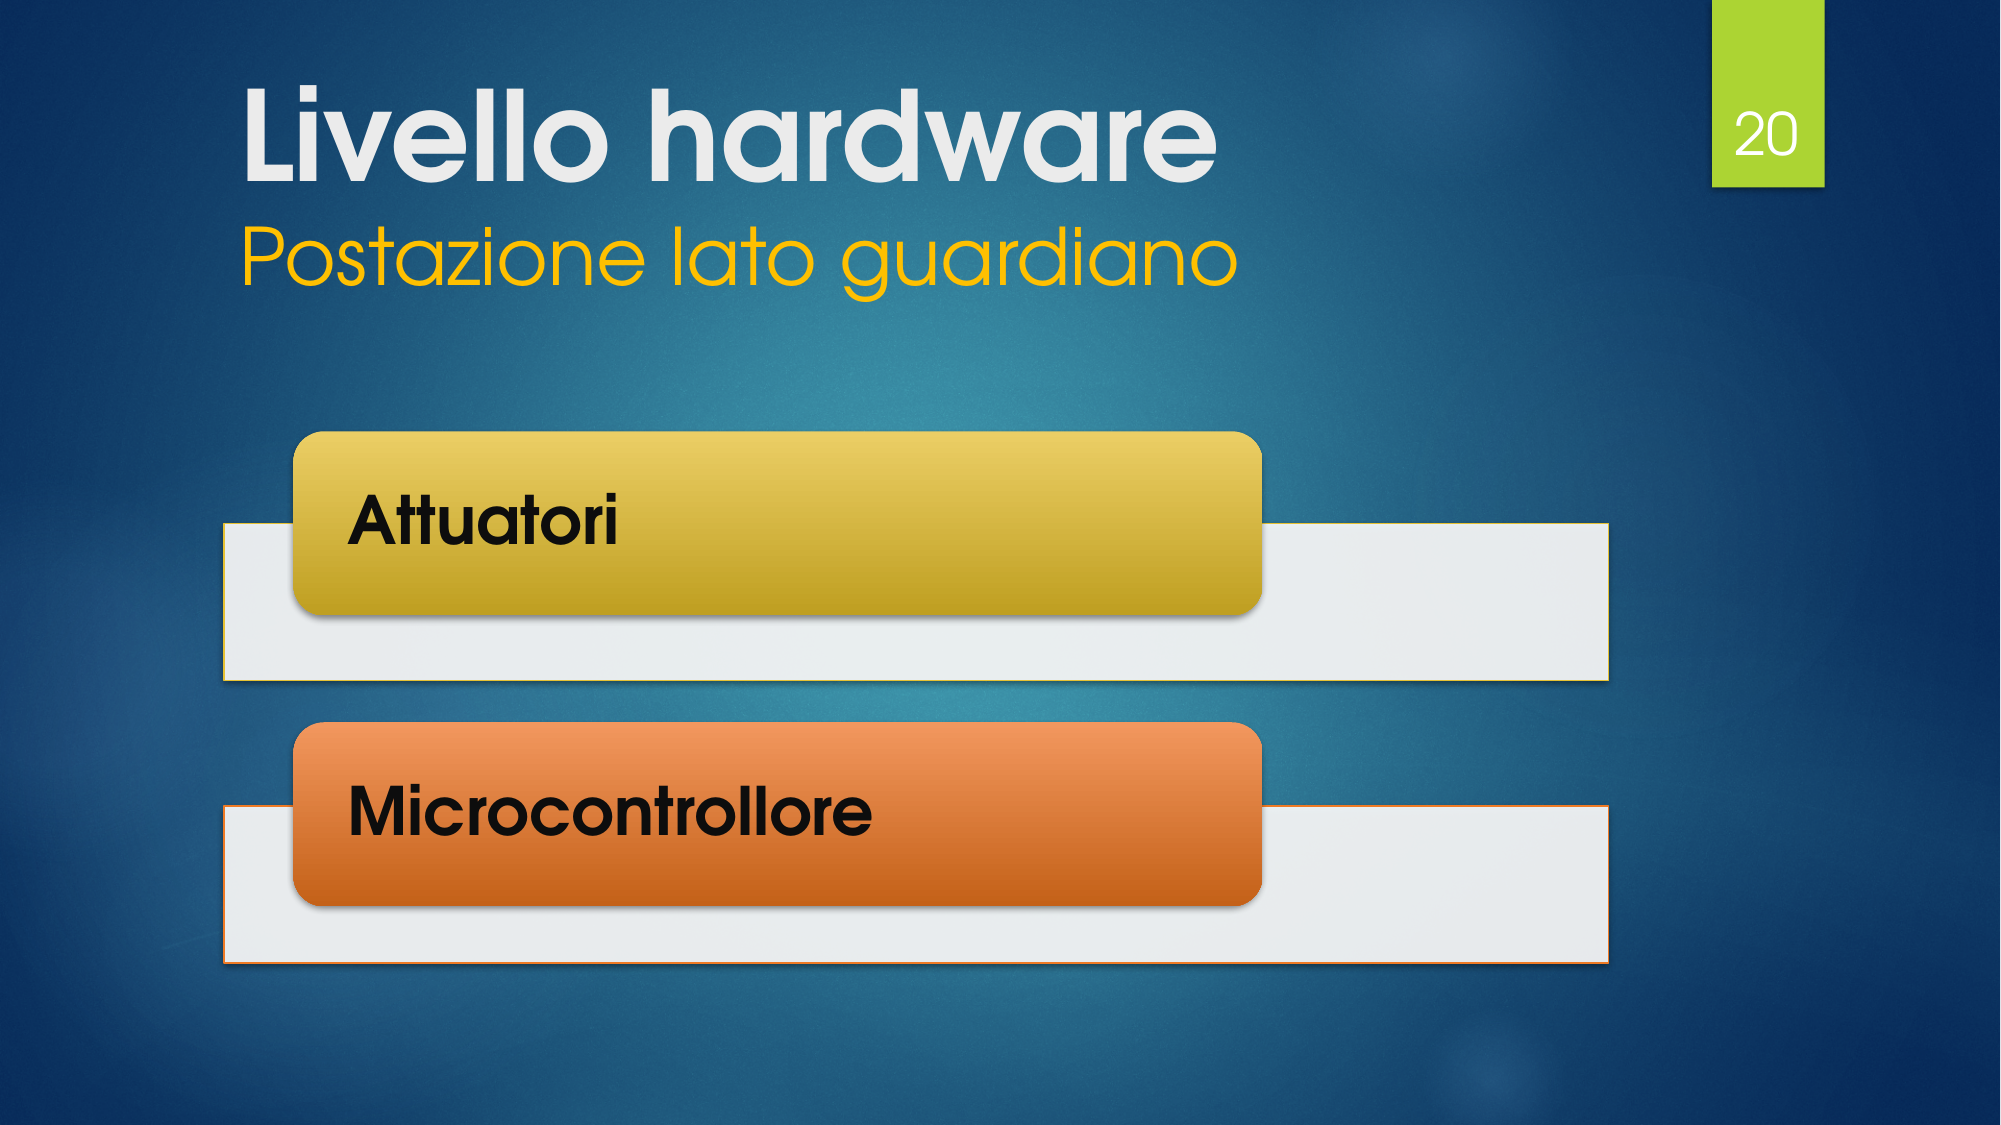

# Livello hardware Postazione lato guardiano
20
Attuatori
Microcontrollore